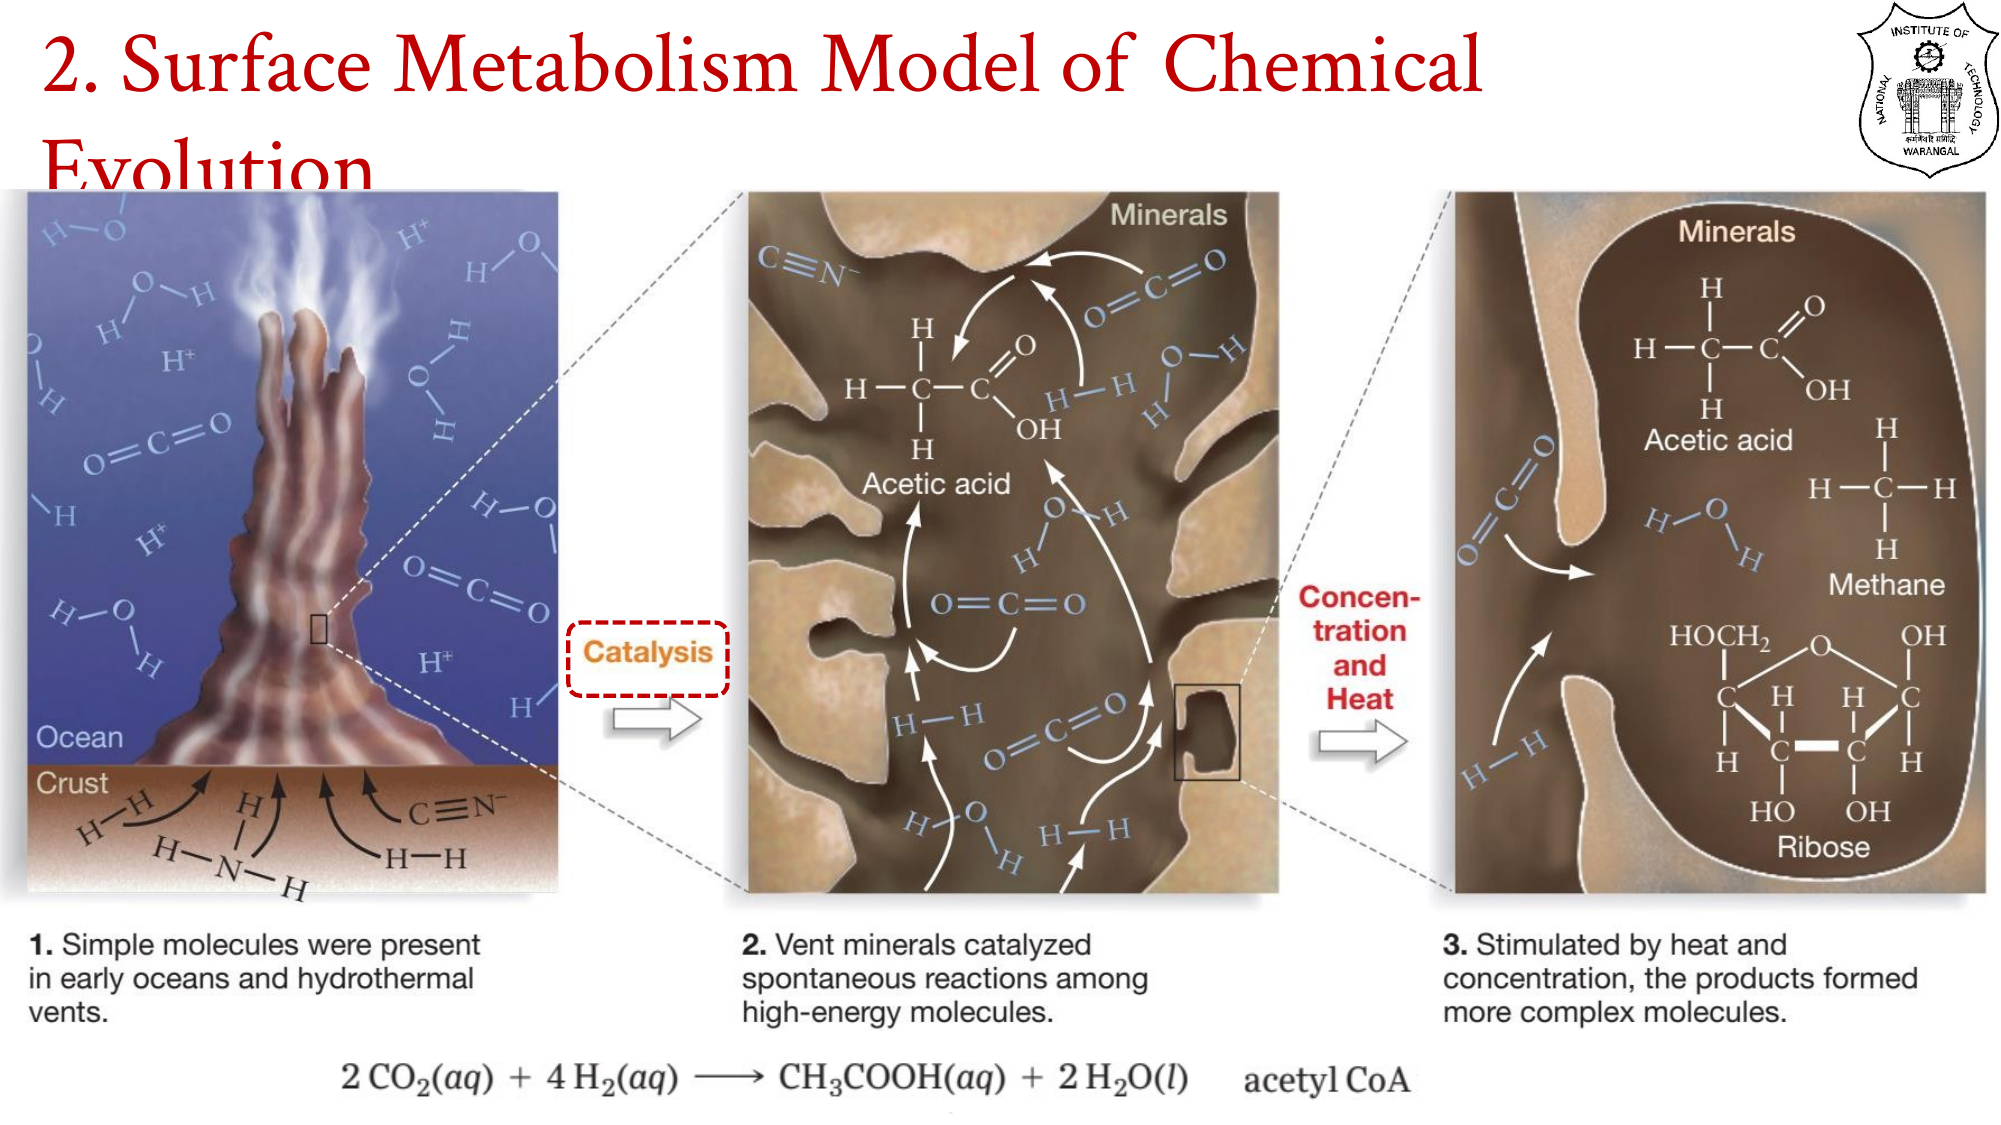

# 2. Surface Metabolism Model of	Chemical Evolution